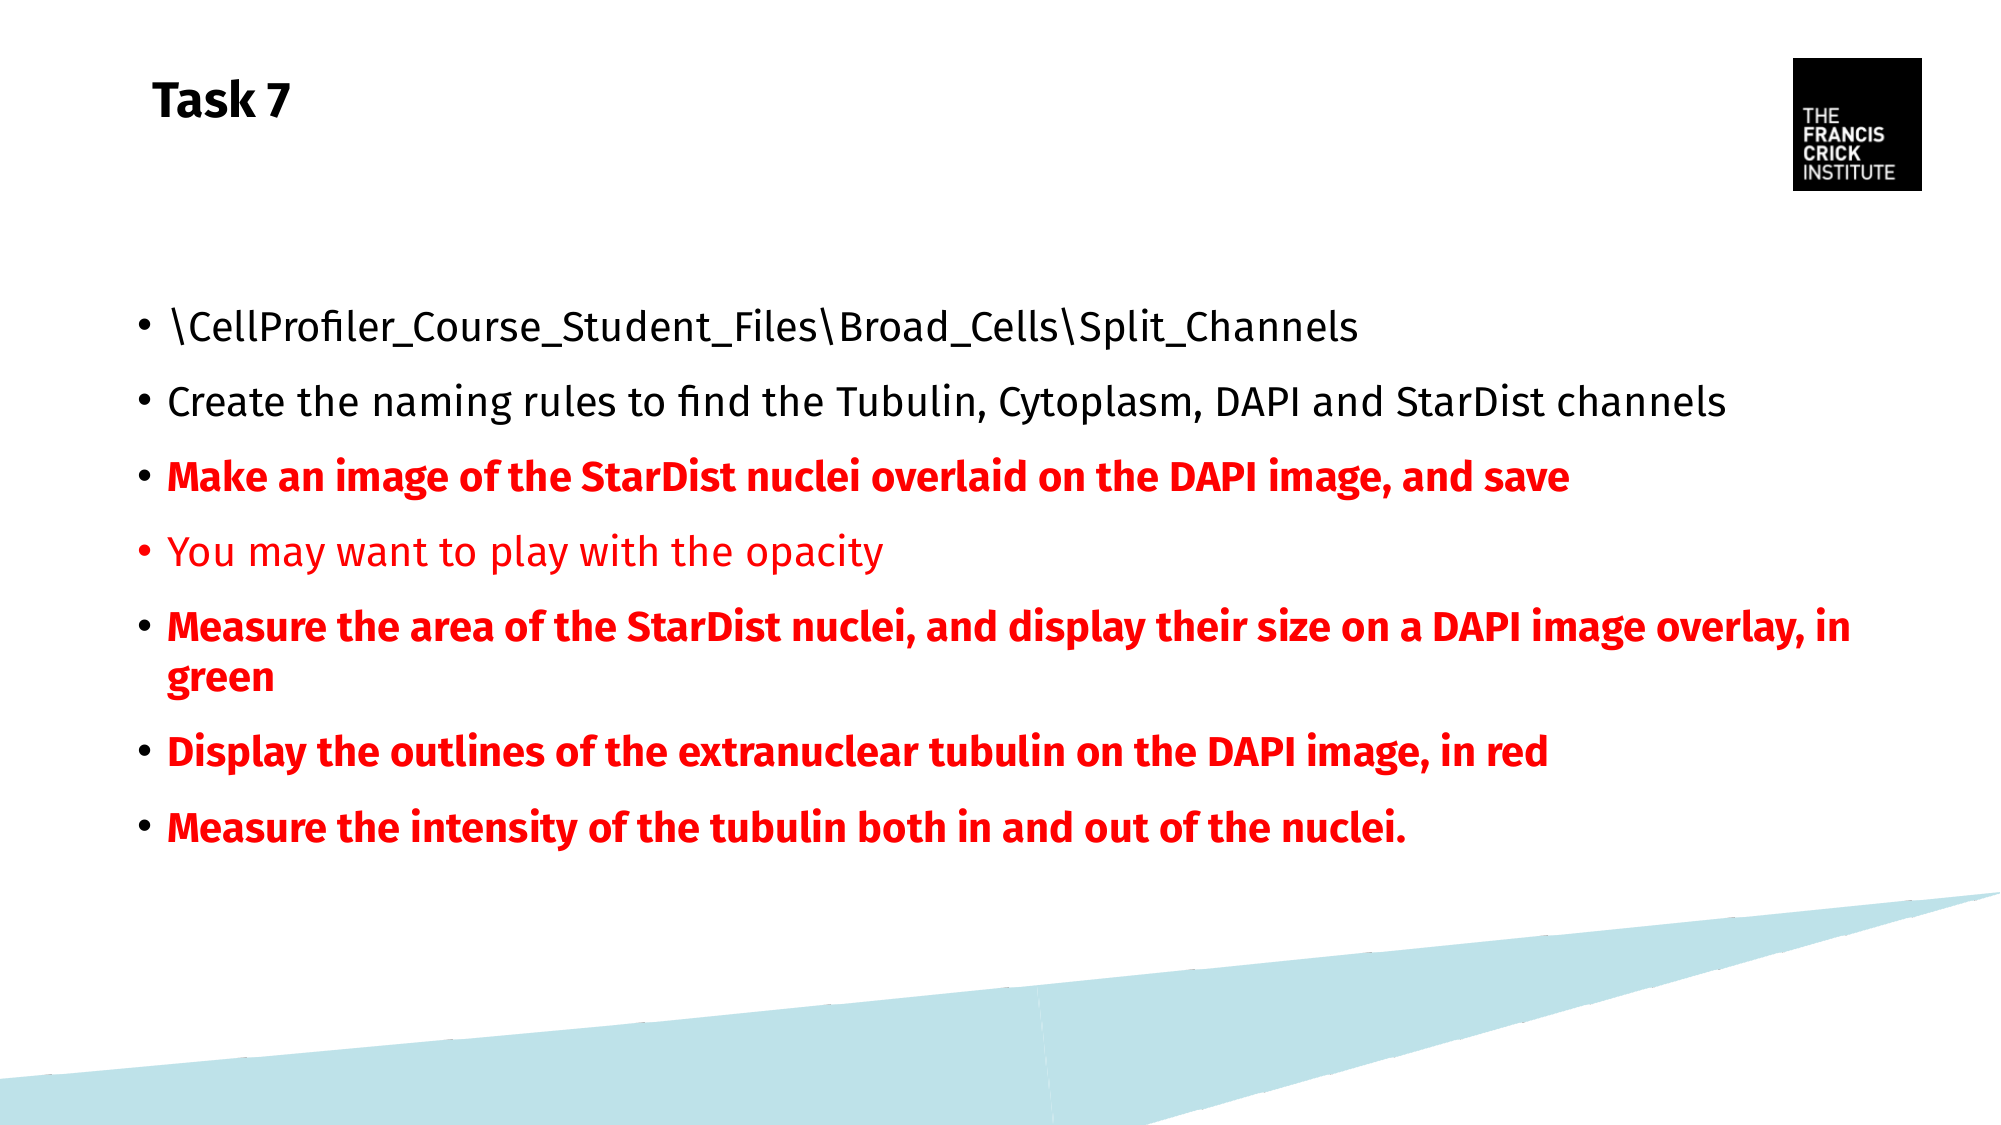

# Task 7
\CellProfiler_Course_Student_Files\Broad_Cells\Split_Channels
Create the naming rules to find the Tubulin, Cytoplasm, DAPI and StarDist channels
Make an image of the StarDist nuclei overlaid on the DAPI image, and save
You may want to play with the opacity
Measure the area of the StarDist nuclei, and display their size on a DAPI image overlay, in green
Display the outlines of the extranuclear tubulin on the DAPI image, in red
Measure the intensity of the tubulin both in and out of the nuclei.